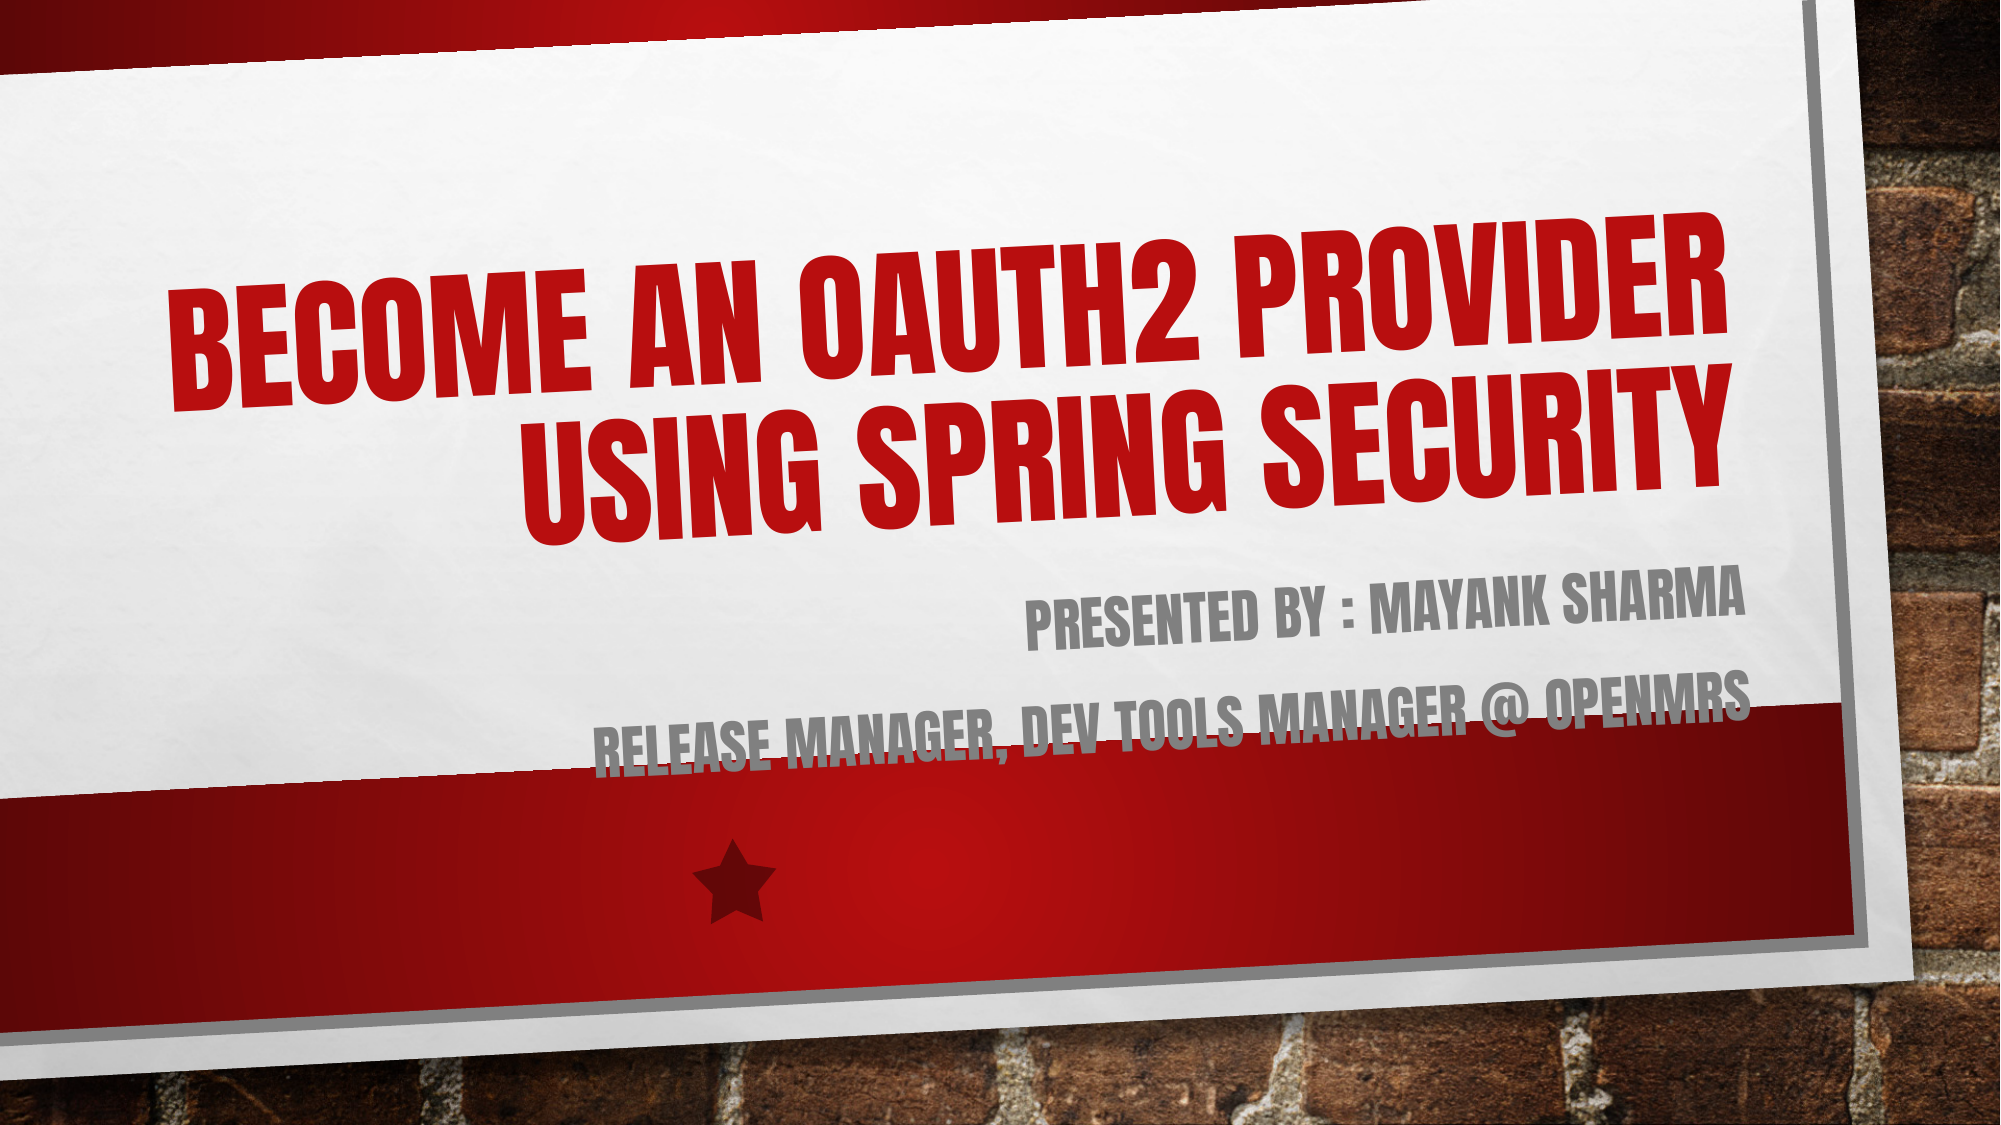

# Become an oauth2 provider using spring security
Presented by : Mayank Sharma
Release Manager, Dev Tools Manager @ OpenMRS